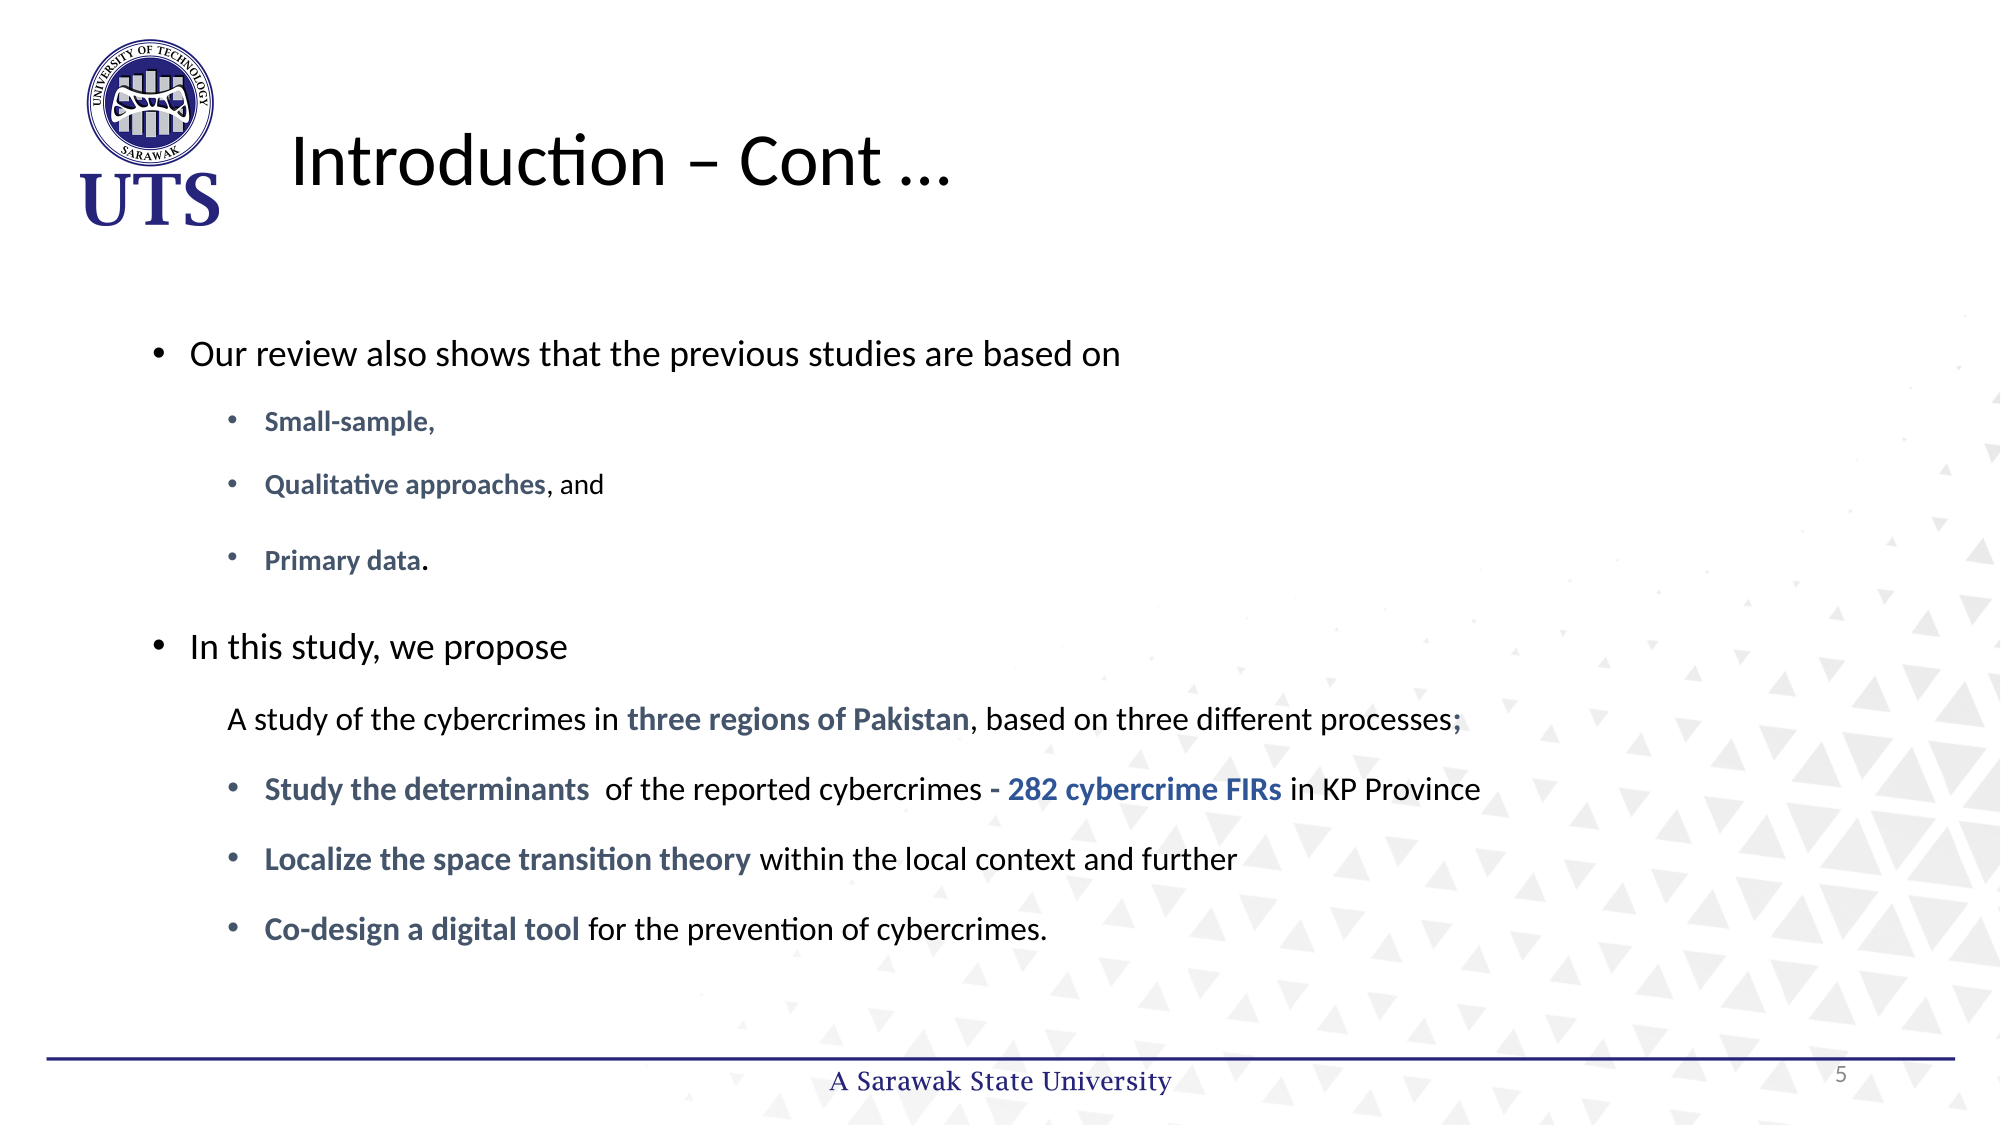

# Introduction – Cont …
Our review also shows that the previous studies are based on
Small-sample,
Qualitative approaches, and
Primary data.
In this study, we propose
A study of the cybercrimes in three regions of Pakistan, based on three different processes;
Study the determinants  of the reported cybercrimes - 282 cybercrime FIRs in KP Province
Localize the space transition theory within the local context and further
Co-design a digital tool for the prevention of cybercrimes.

5